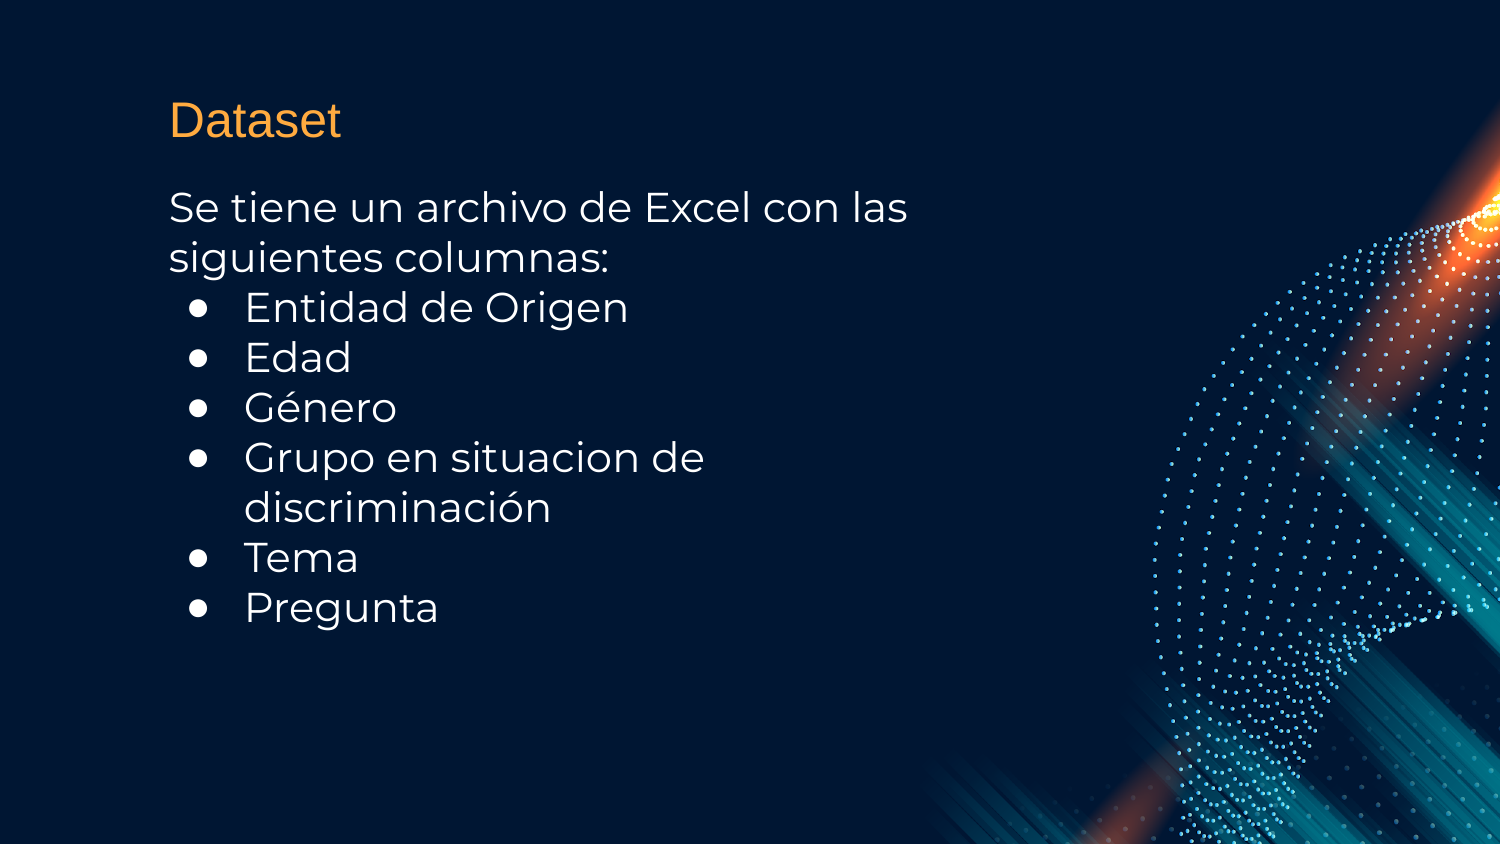

Dataset
Se tiene un archivo de Excel con las siguientes columnas:
Entidad de Origen
Edad
Género
Grupo en situacion de discriminación
Tema
Pregunta